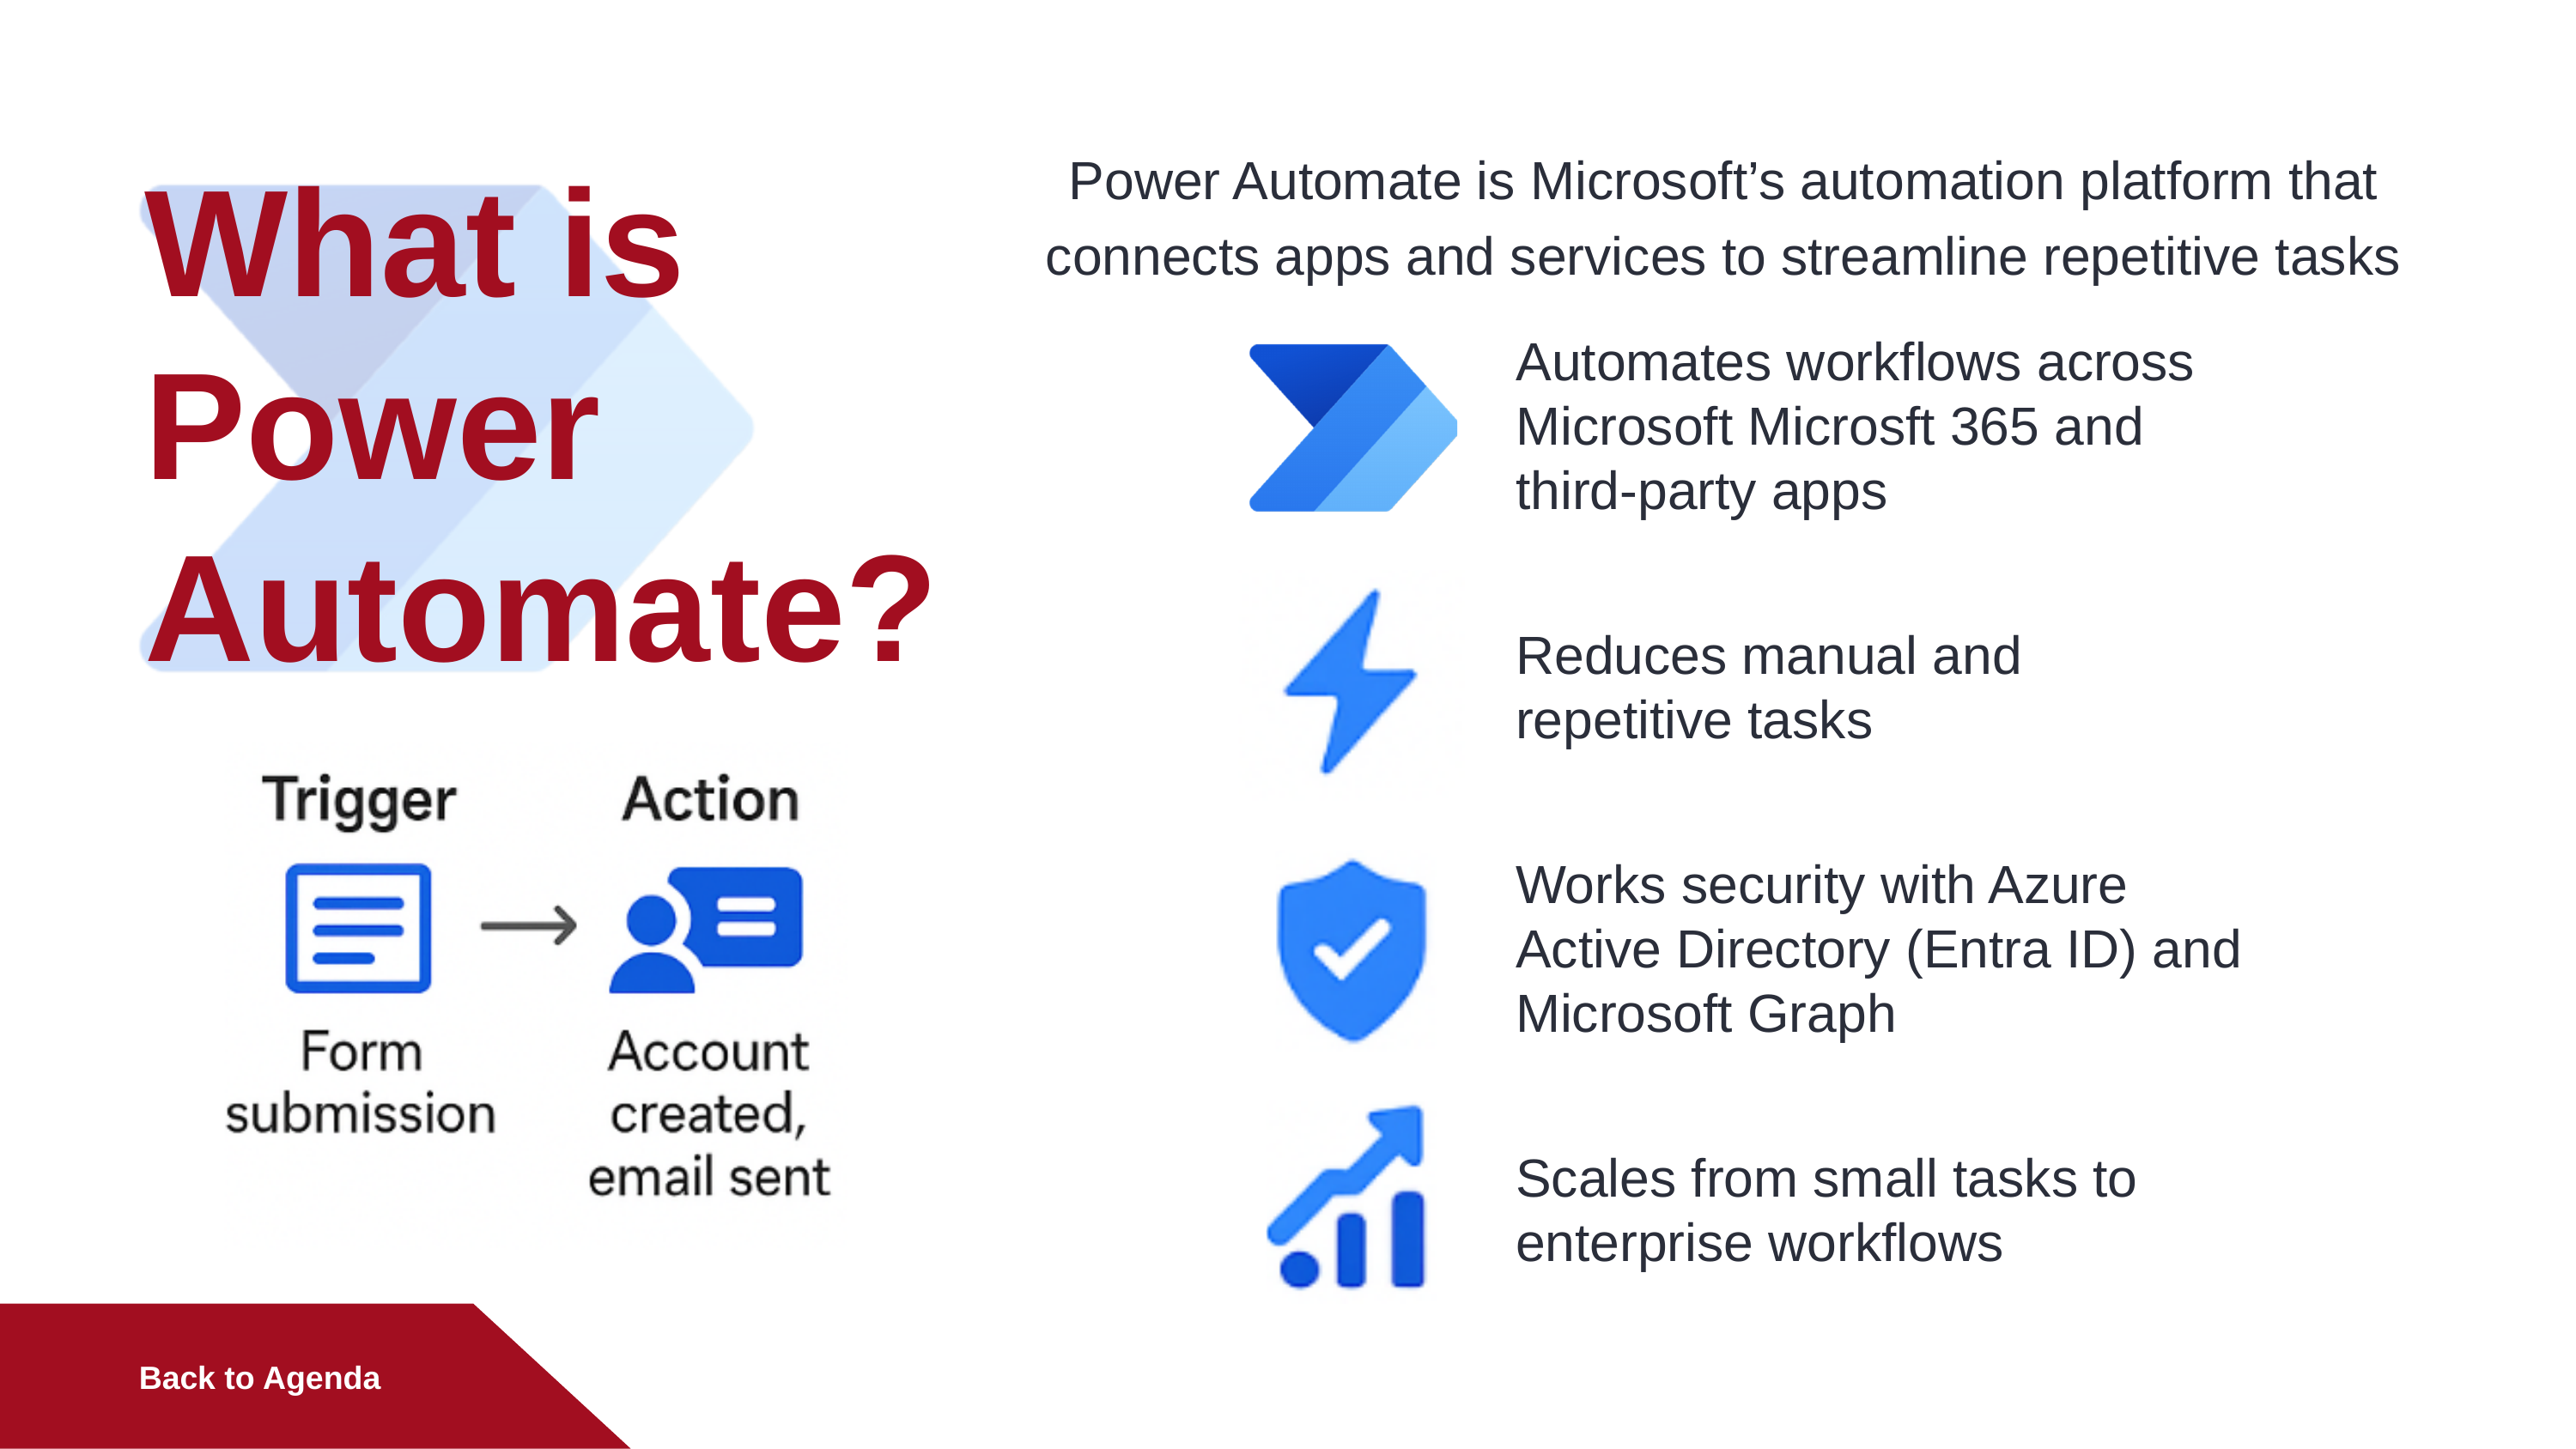

Power Automate is Microsoft’s automation platform that connects apps and services to streamline repetitive tasks
What is Power Automate?
Automates workflows across Microsoft Microsft 365 and third-party apps

Reduces manual and repetitive tasks
Works security with Azure Active Directory (Entra ID) and Microsoft Graph

Scales from small tasks to enterprise workflows

Back to Agenda